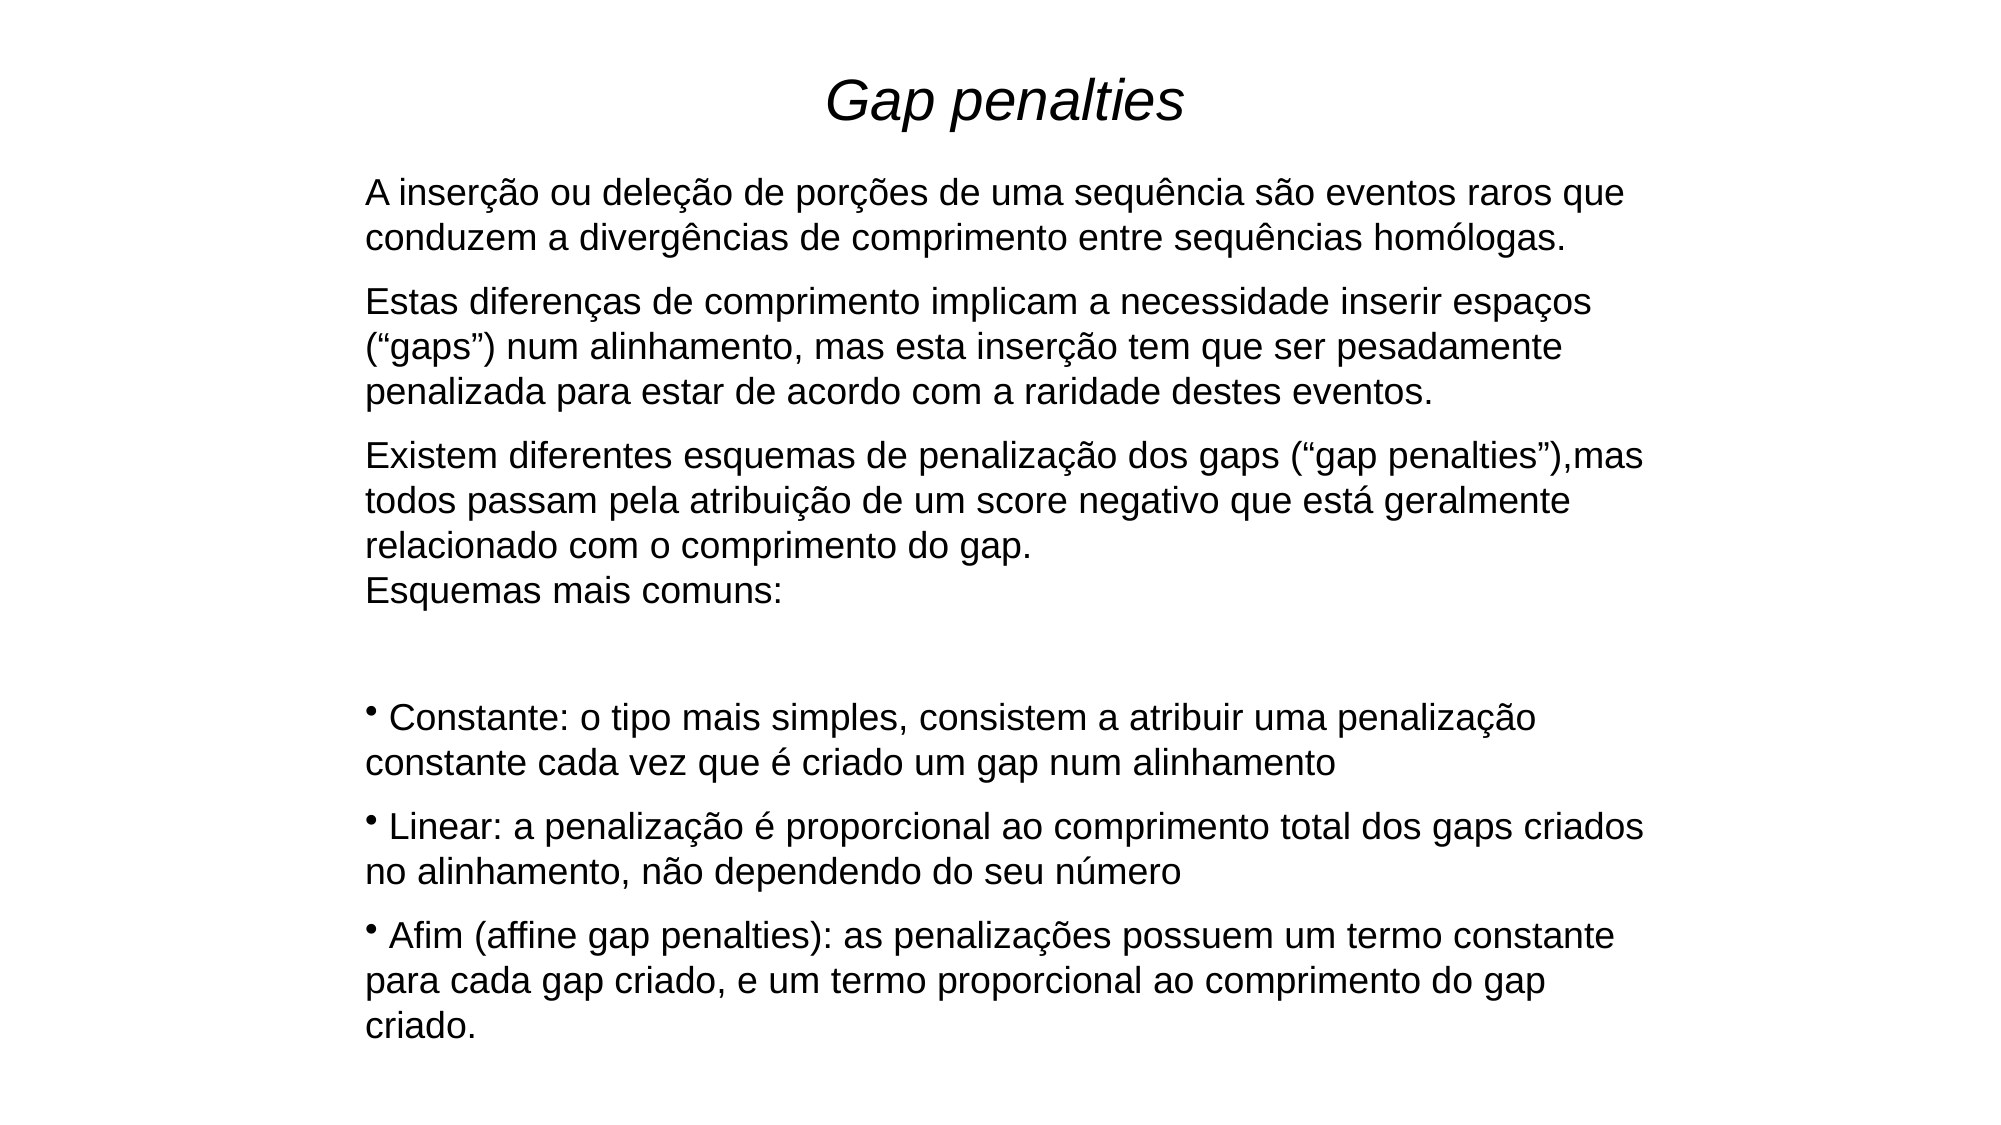

Gap penalties
A inserção ou deleção de porções de uma sequência são eventos raros que conduzem a divergências de comprimento entre sequências homólogas.
Estas diferenças de comprimento implicam a necessidade inserir espaços (“gaps”) num alinhamento, mas esta inserção tem que ser pesadamente penalizada para estar de acordo com a raridade destes eventos.
Existem diferentes esquemas de penalização dos gaps (“gap penalties”),mas todos passam pela atribuição de um score negativo que está geralmente relacionado com o comprimento do gap.
Esquemas mais comuns:

 Constante: o tipo mais simples, consistem a atribuir uma penalização constante cada vez que é criado um gap num alinhamento
 Linear: a penalização é proporcional ao comprimento total dos gaps criados no alinhamento, não dependendo do seu número
 Afim (affine gap penalties): as penalizações possuem um termo constante para cada gap criado, e um termo proporcional ao comprimento do gap criado.